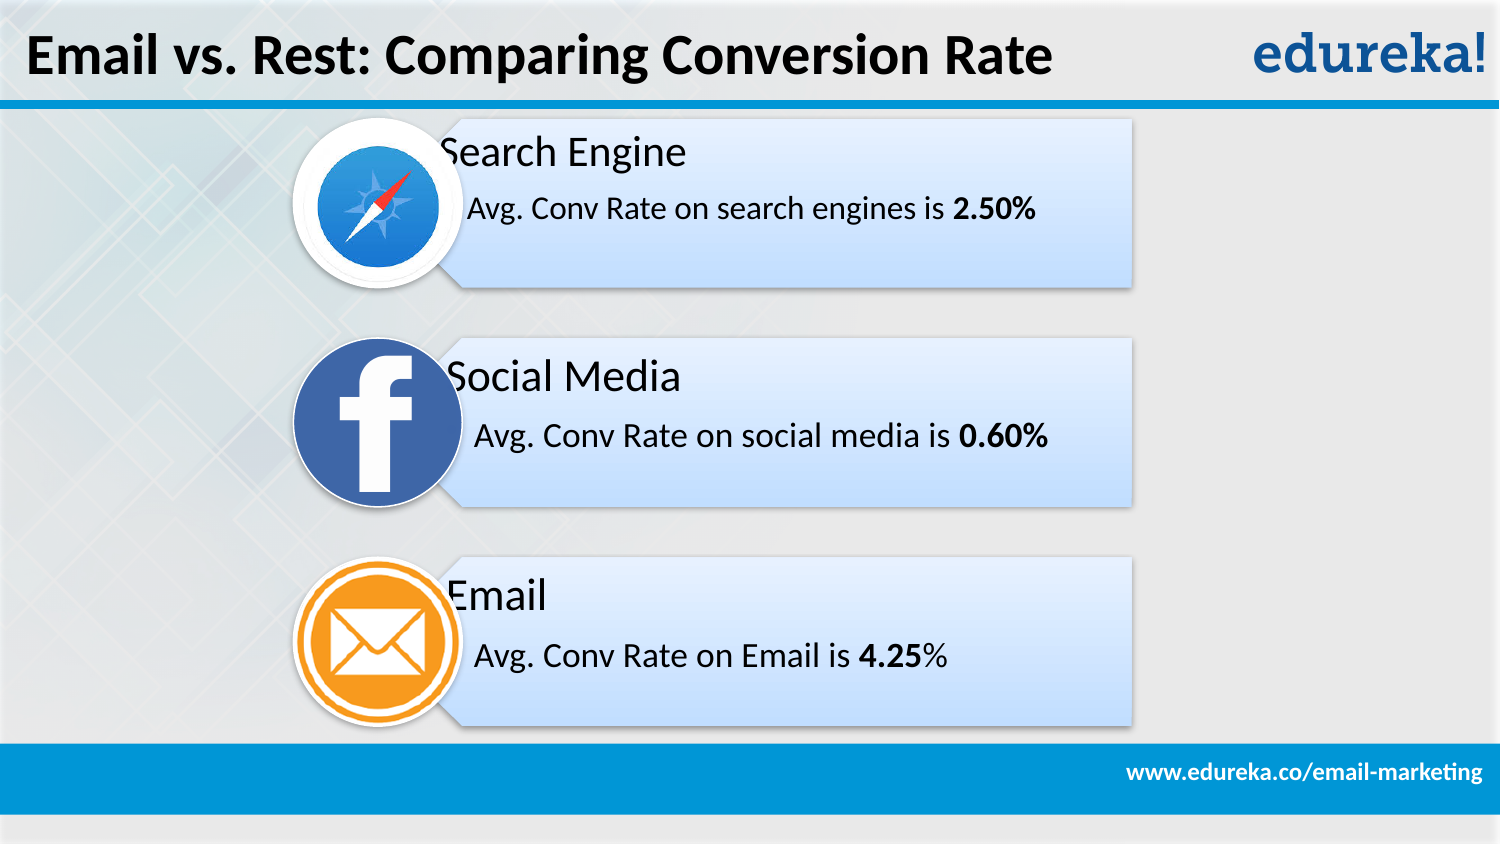

Email vs. Rest: Comparing Conversion Rate
Search Engine
Avg. Conv Rate on search engines is 2.50%
Social Media
Avg. Conv Rate on social media is 0.60%
Email
Avg. Conv Rate on Email is 4.25%
www.edureka.co/email-marketing